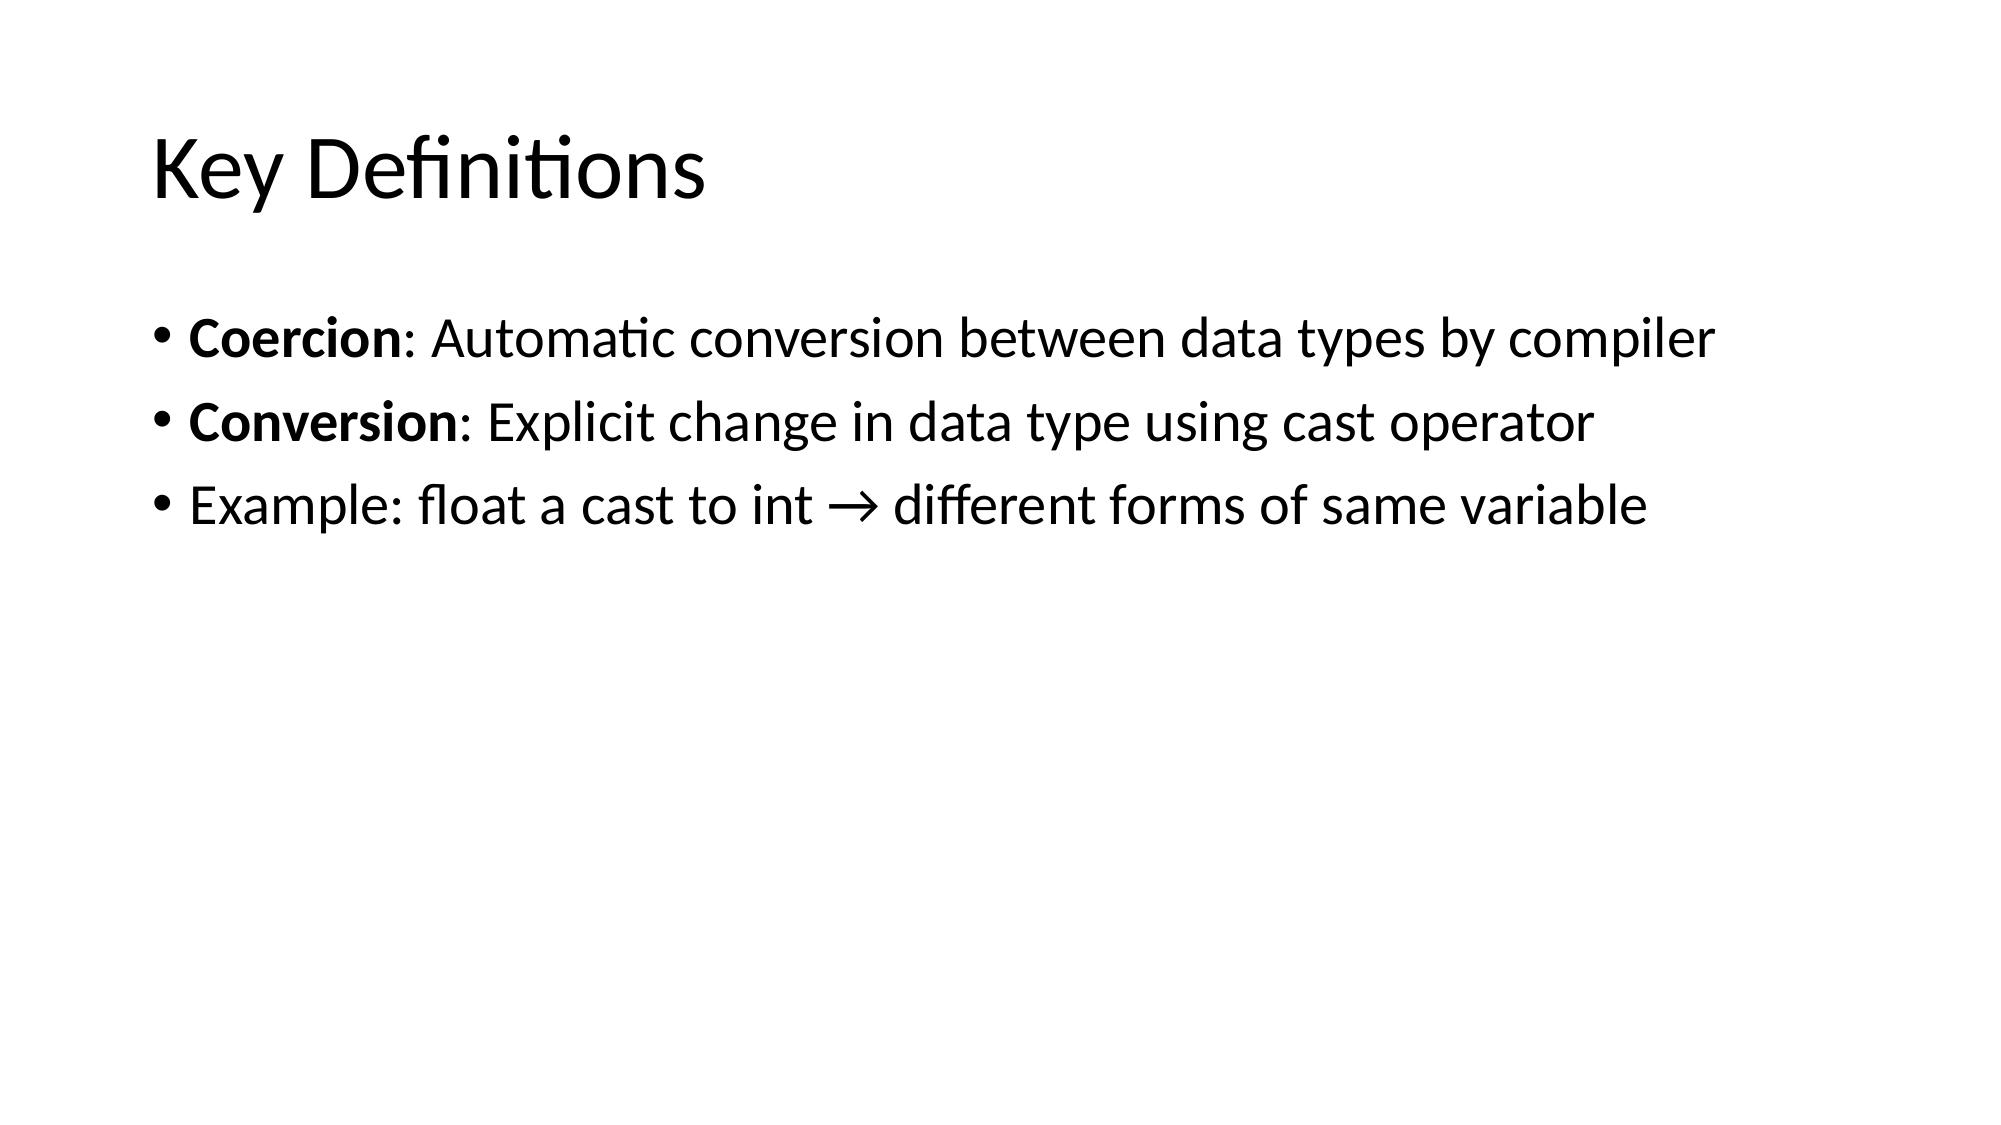

# Key Definitions
Coercion: Automatic conversion between data types by compiler
Conversion: Explicit change in data type using cast operator
Example: float a cast to int → different forms of same variable